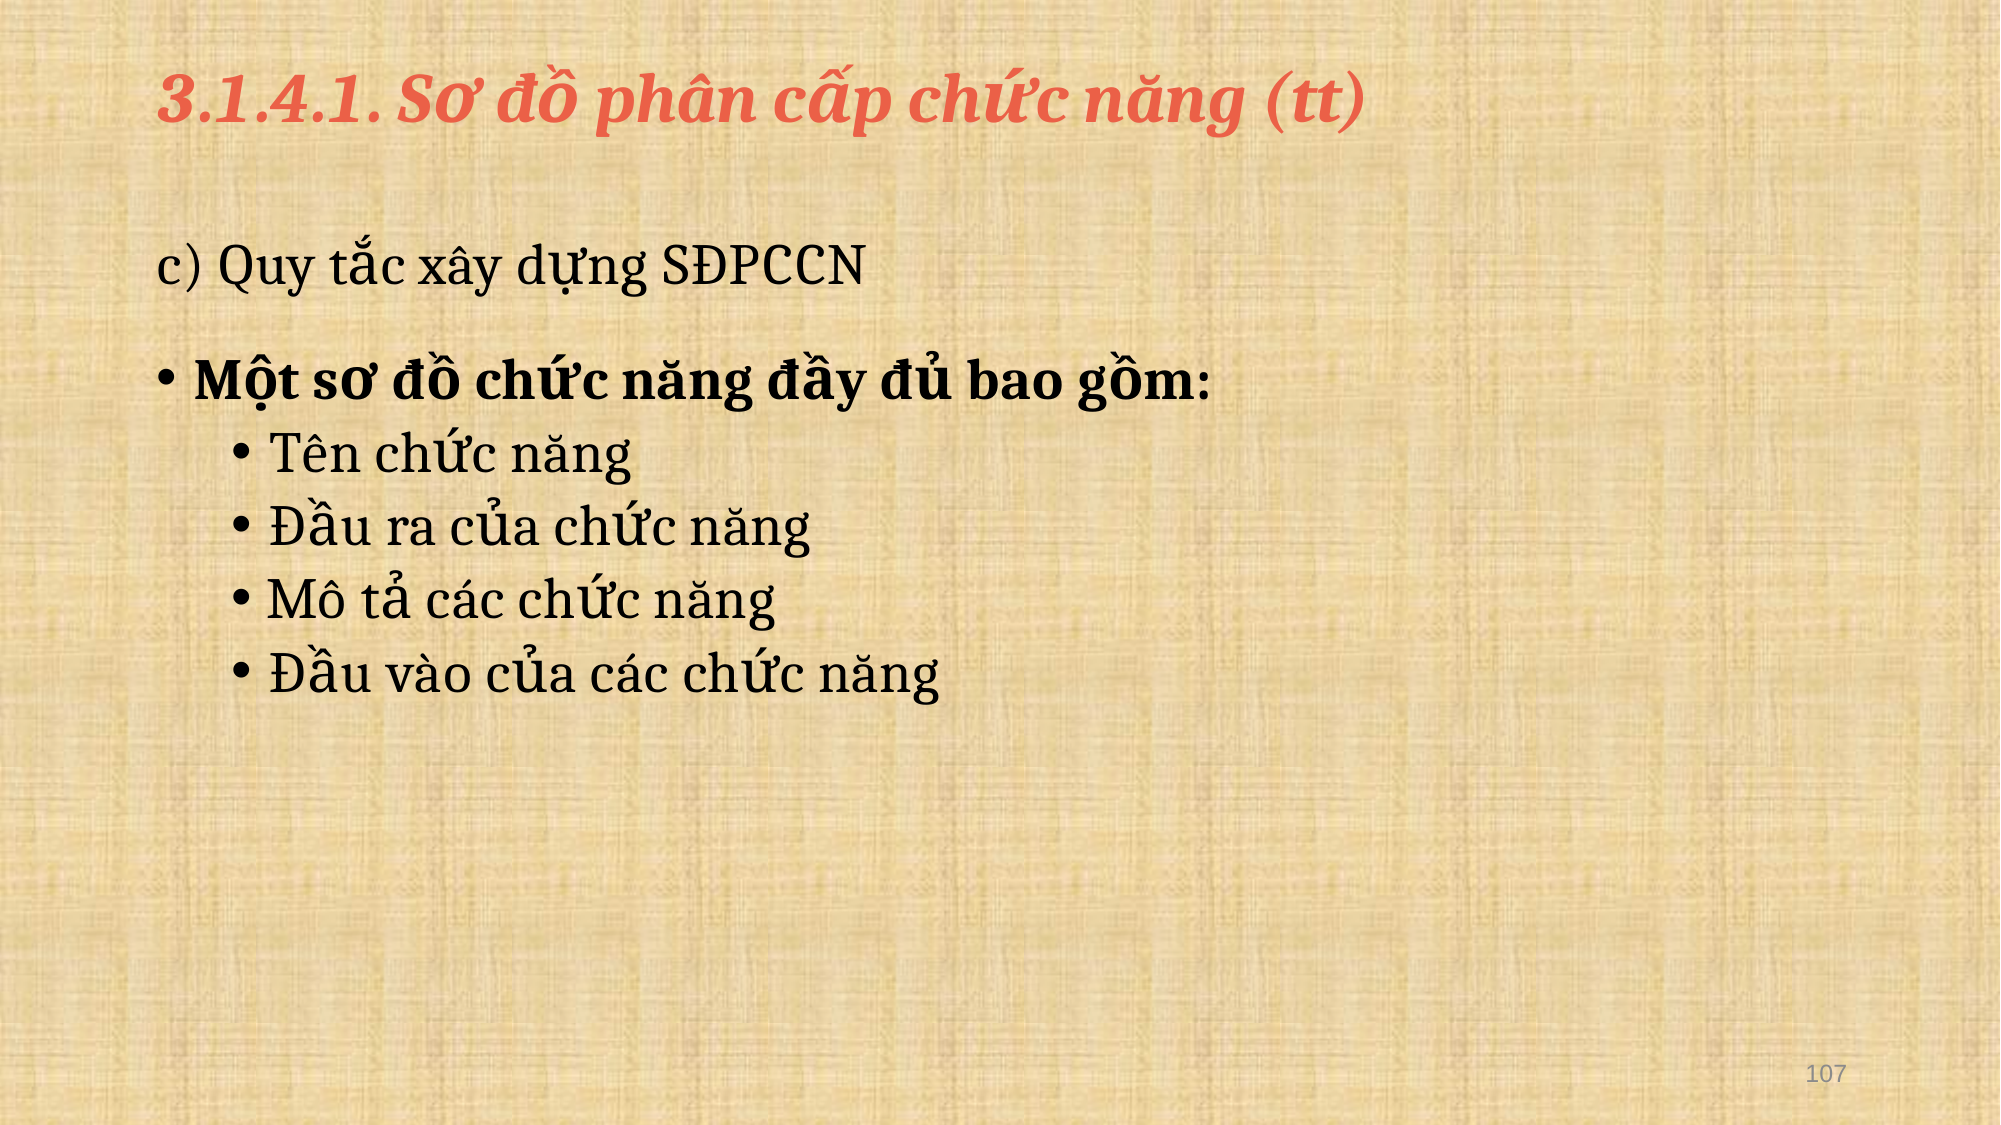

3.1.4.1. Sơ đồ phân cấp chức năng (tt)
# c) Quy tắc xây dựng SĐPCCN
Một sơ đồ chức năng đầy đủ bao gồm:
Tên chức năng
Đầu ra của chức năng
Mô tả các chức năng
Đầu vào của các chức năng
107